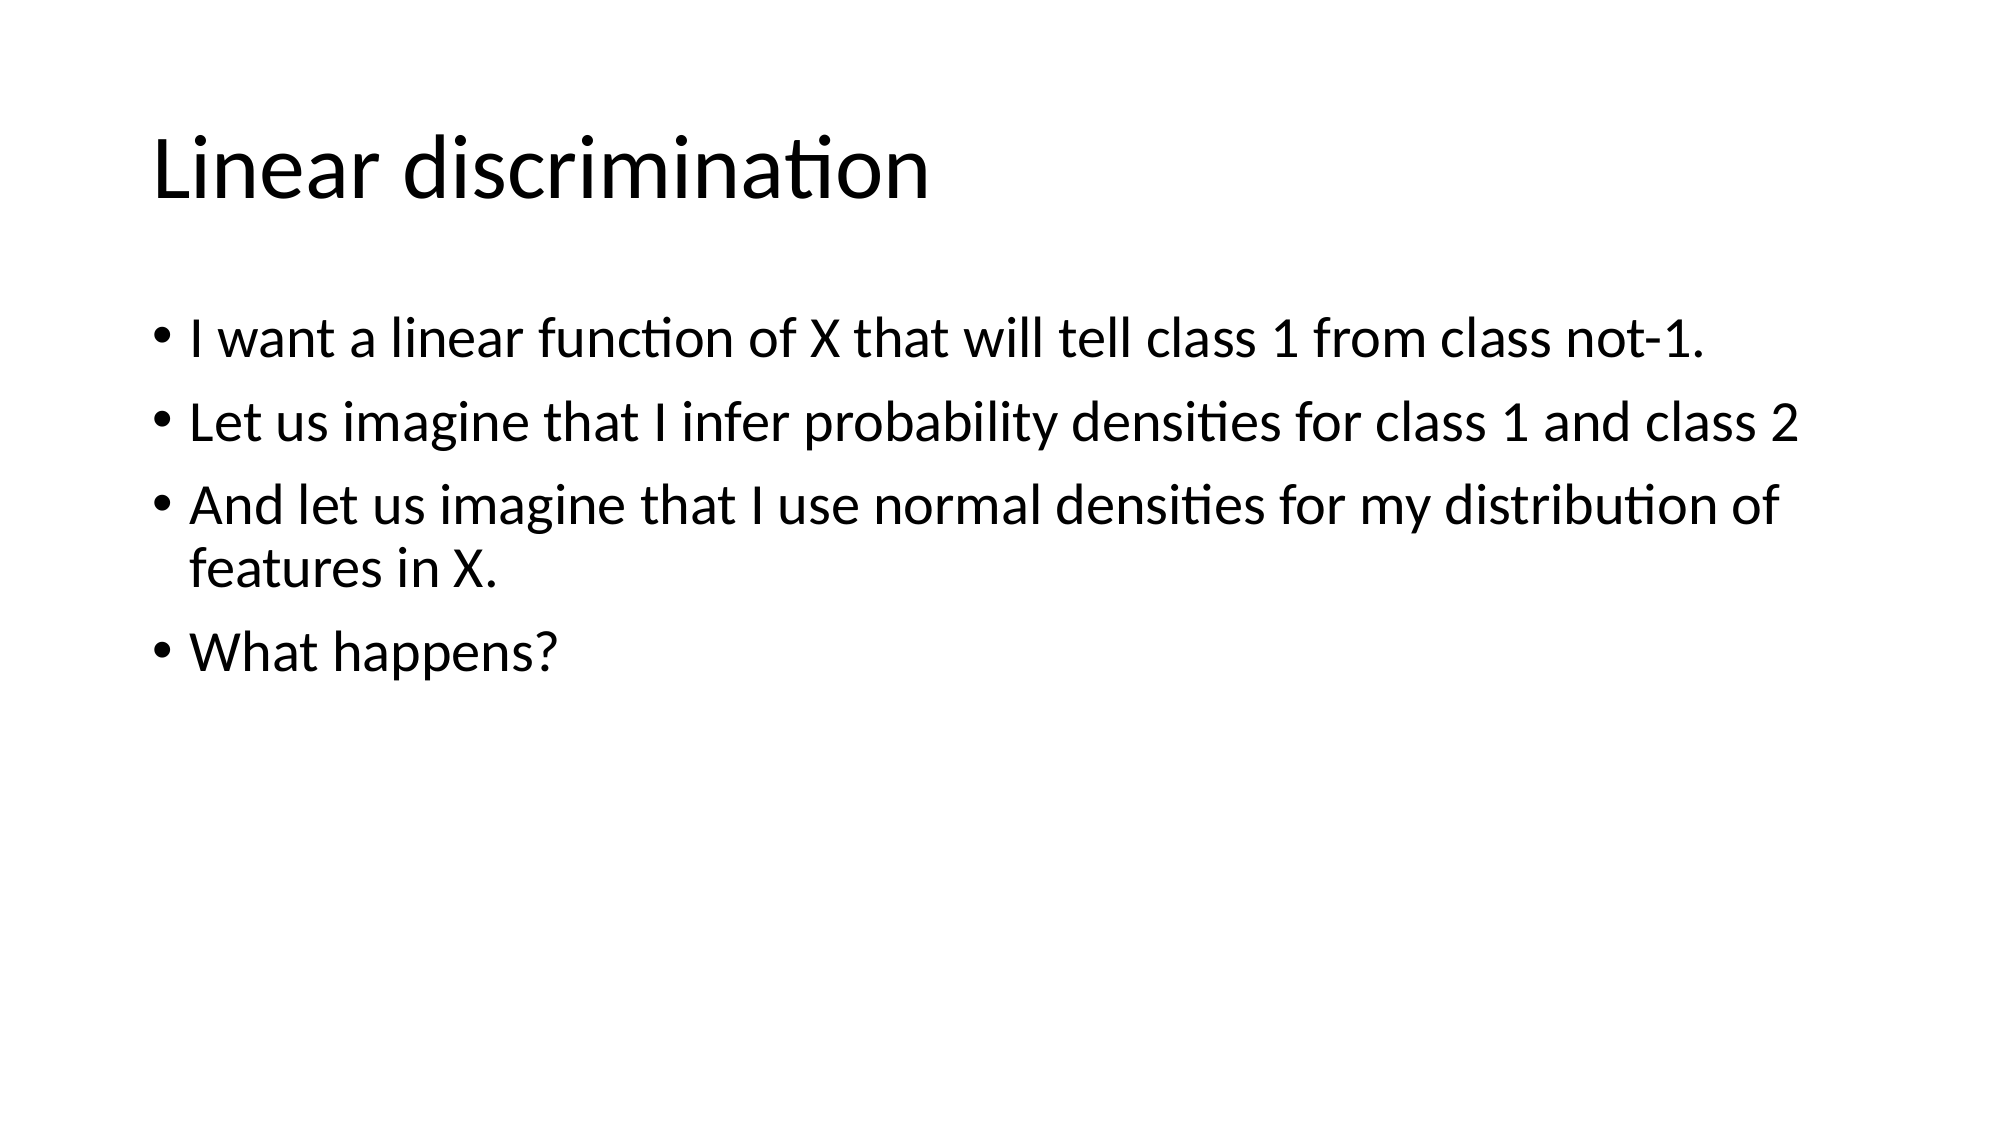

# Linear discrimination
I want a linear function of X that will tell class 1 from class not-1.
Let us imagine that I infer probability densities for class 1 and class 2
And let us imagine that I use normal densities for my distribution of features in X.
What happens?